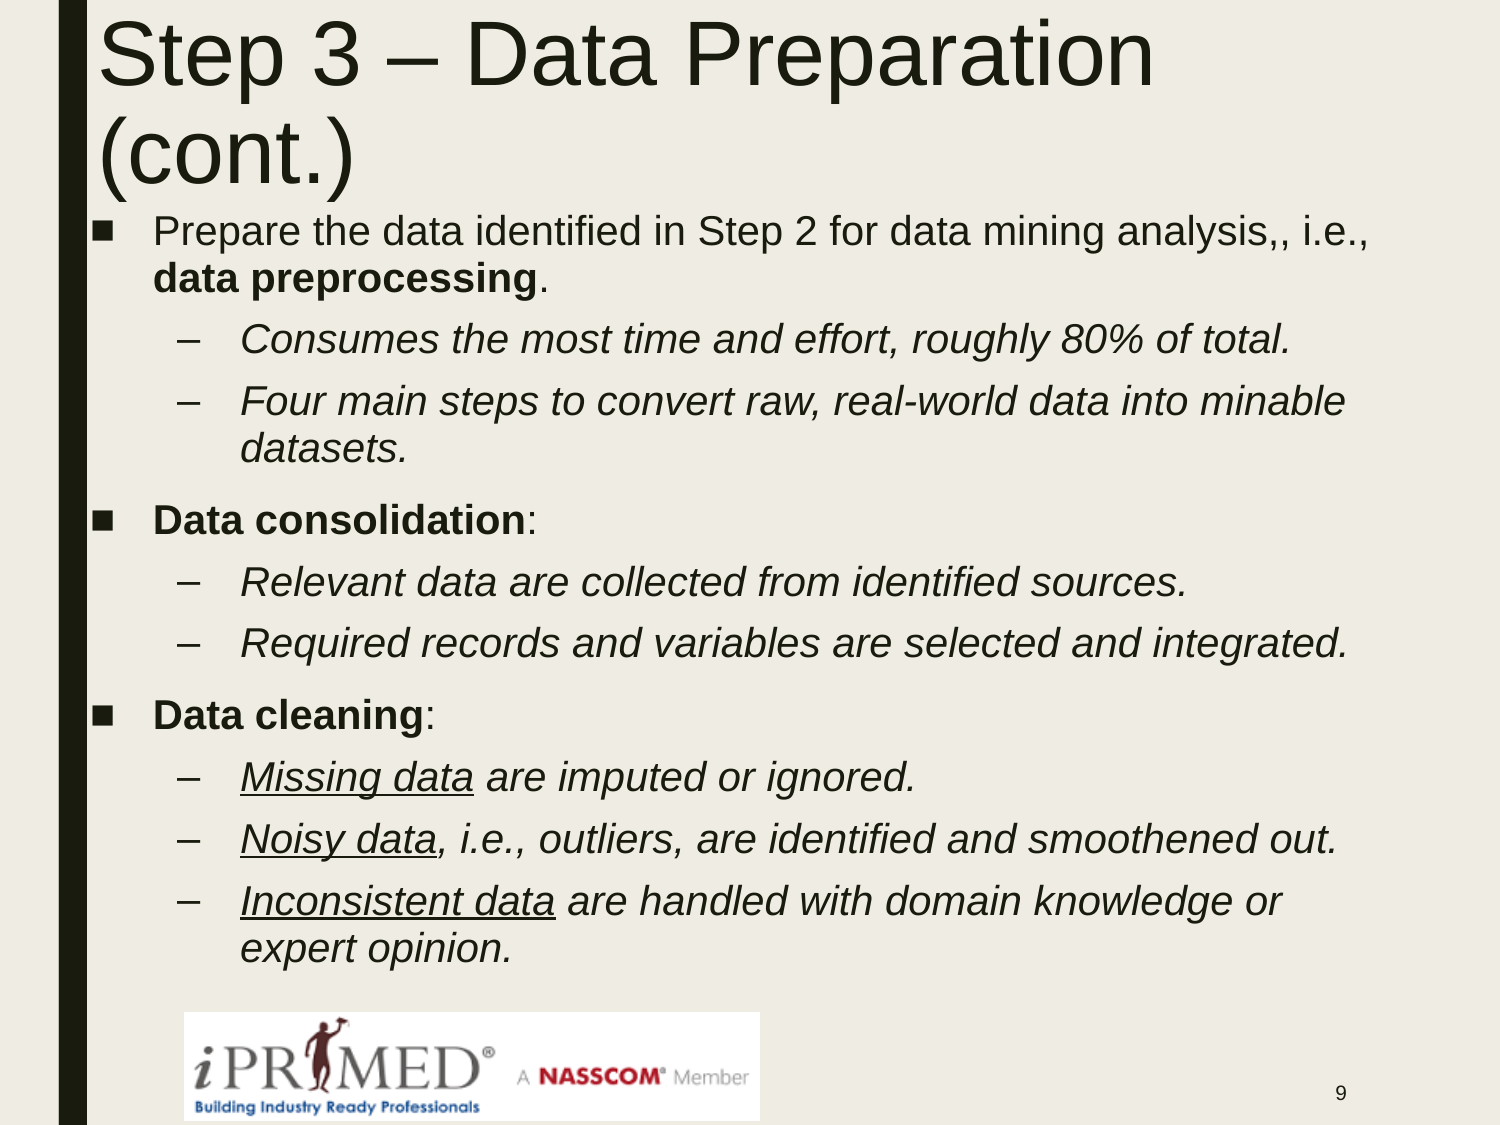

# Step 3 – Data Preparation (cont.)
Prepare the data identified in Step 2 for data mining analysis,, i.e., data preprocessing.
Consumes the most time and effort, roughly 80% of total.
Four main steps to convert raw, real-world data into minable datasets.
Data consolidation:
Relevant data are collected from identified sources.
Required records and variables are selected and integrated.
Data cleaning:
Missing data are imputed or ignored.
Noisy data, i.e., outliers, are identified and smoothened out.
Inconsistent data are handled with domain knowledge or expert opinion.
9